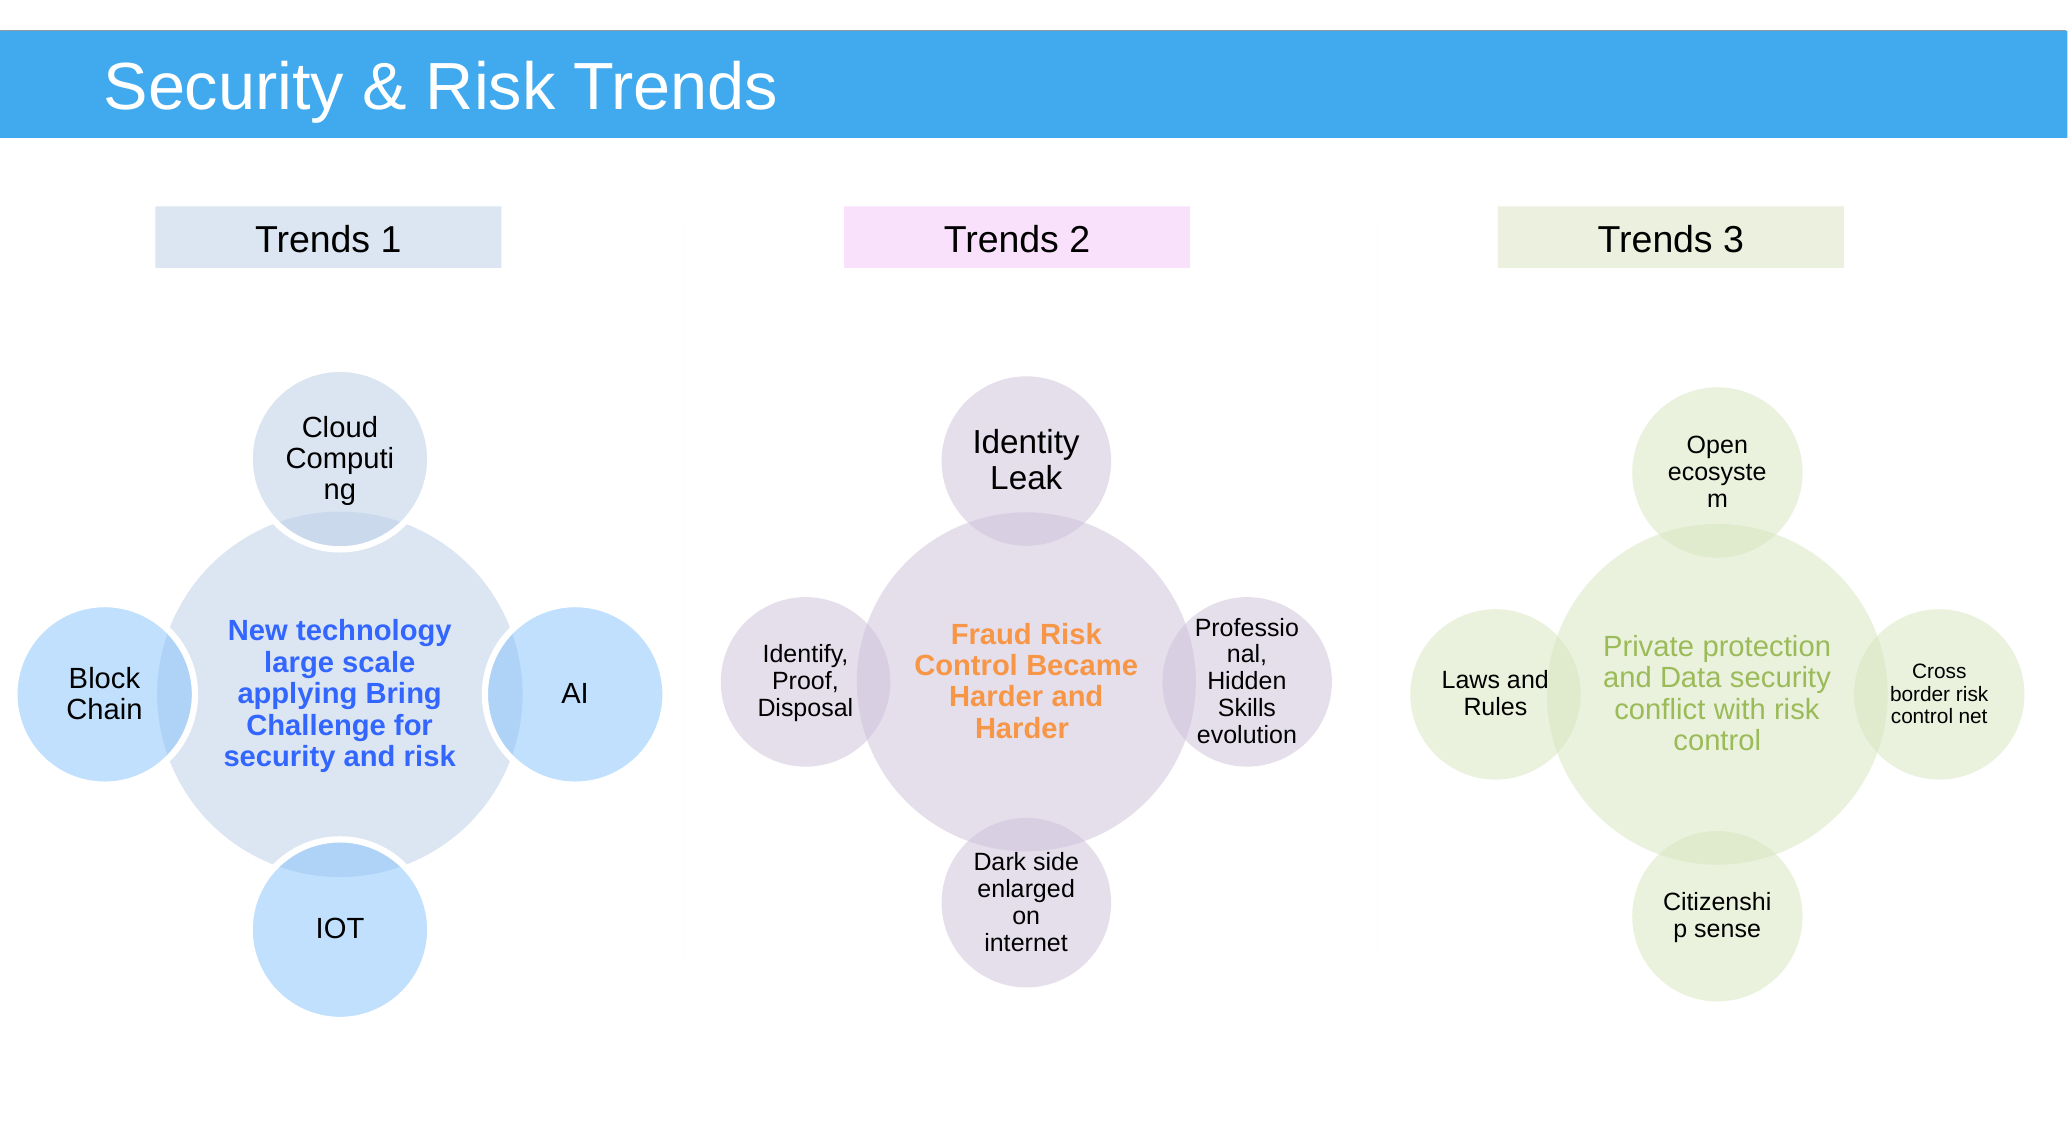

# Security & Risk Trends
Trends 1
Trends 2
Trends 3
Fraud Risk Control Became Harder and Harder
Identity Leak
Professional, Hidden Skills evolution
Dark side enlarged on internet
Identify, Proof, Disposal
New technology large scale applying Bring Challenge for security and risk
Cloud Computing
AI
IOT
Block Chain
Private protection and Data security conflict with risk control
Open ecosystem
Cross border risk control net
Citizenship sense
Laws and Rules